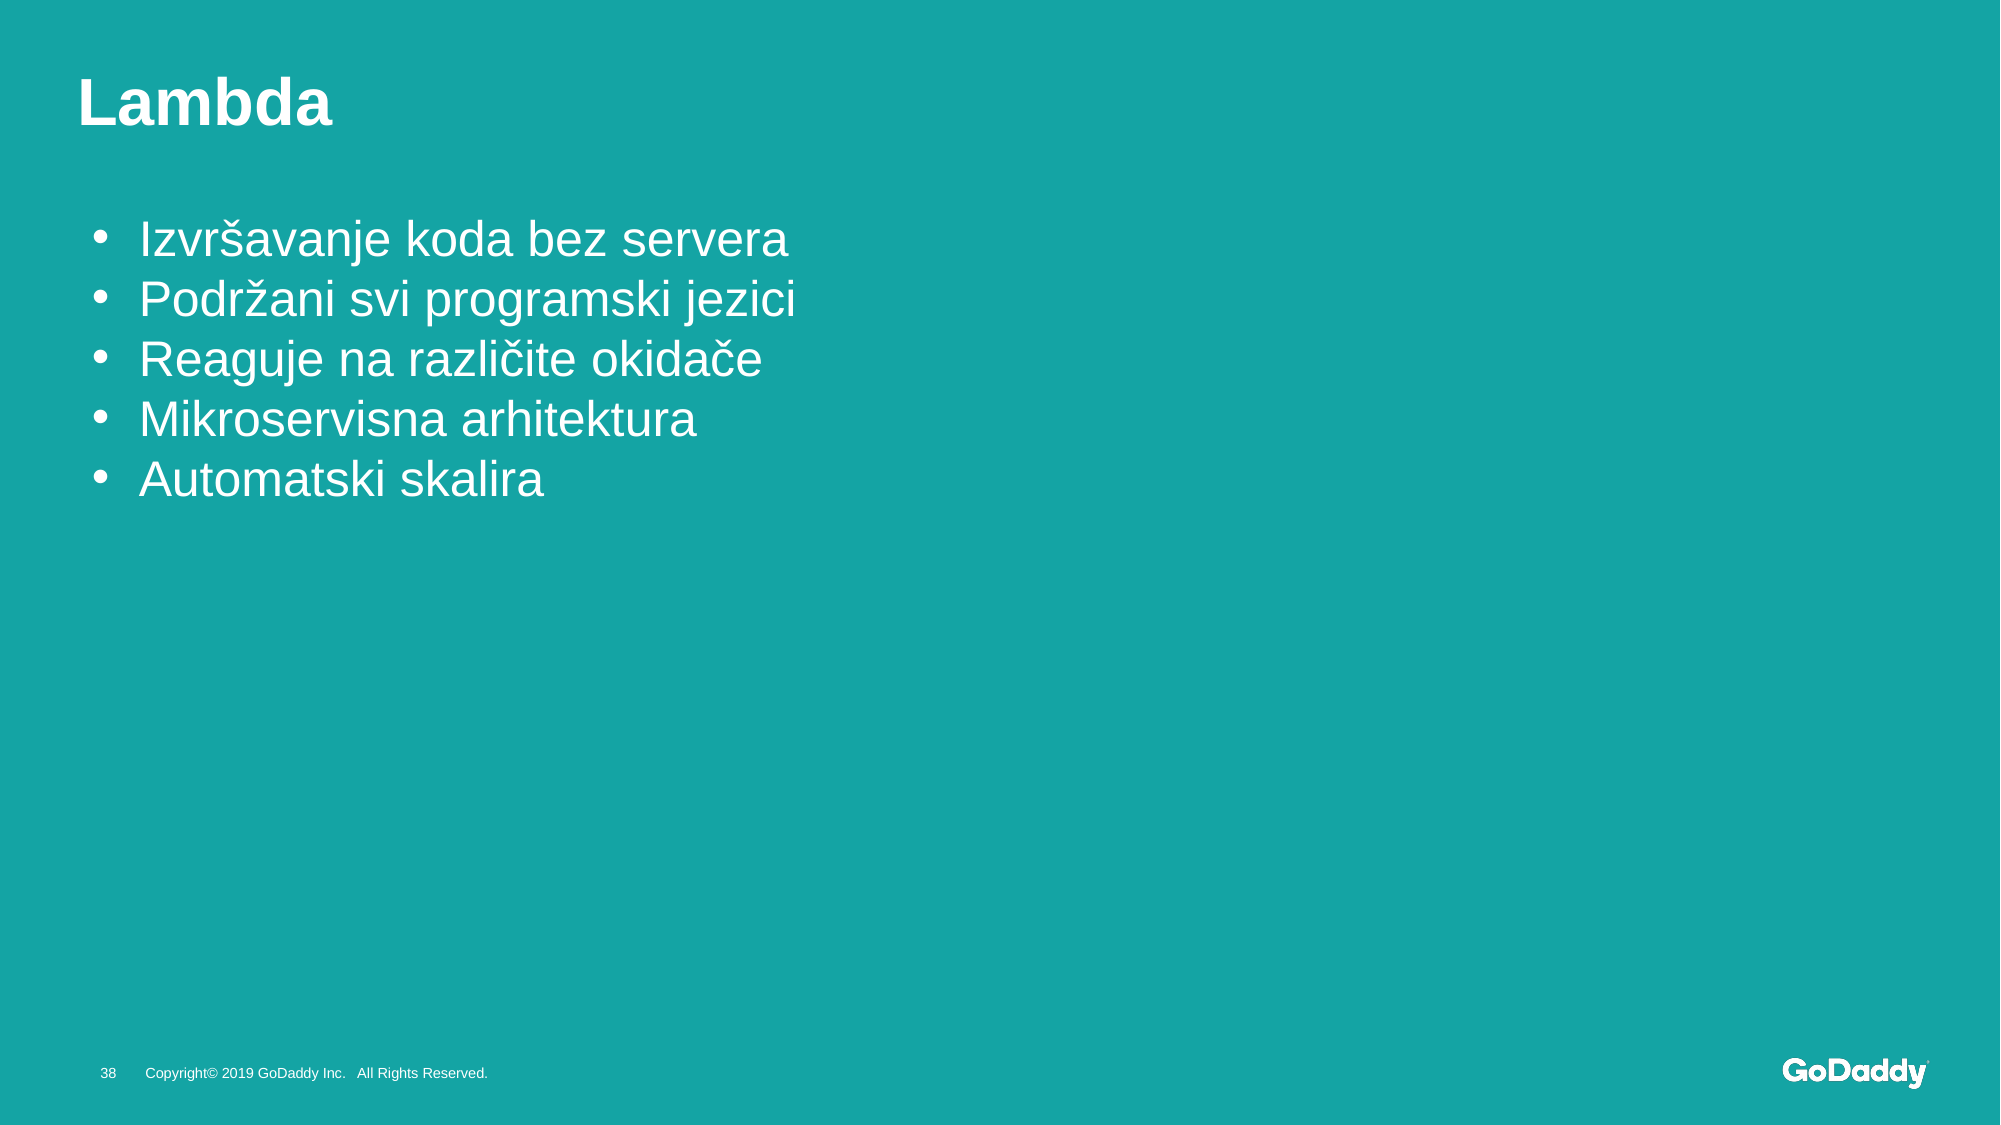

Lambda
Izvršavanje koda bez servera
Podržani svi programski jezici
Reaguje na različite okidače
Mikroservisna arhitektura
Automatski skalira

38
Copyright© 2019 GoDaddy Inc.   All Rights Reserved.